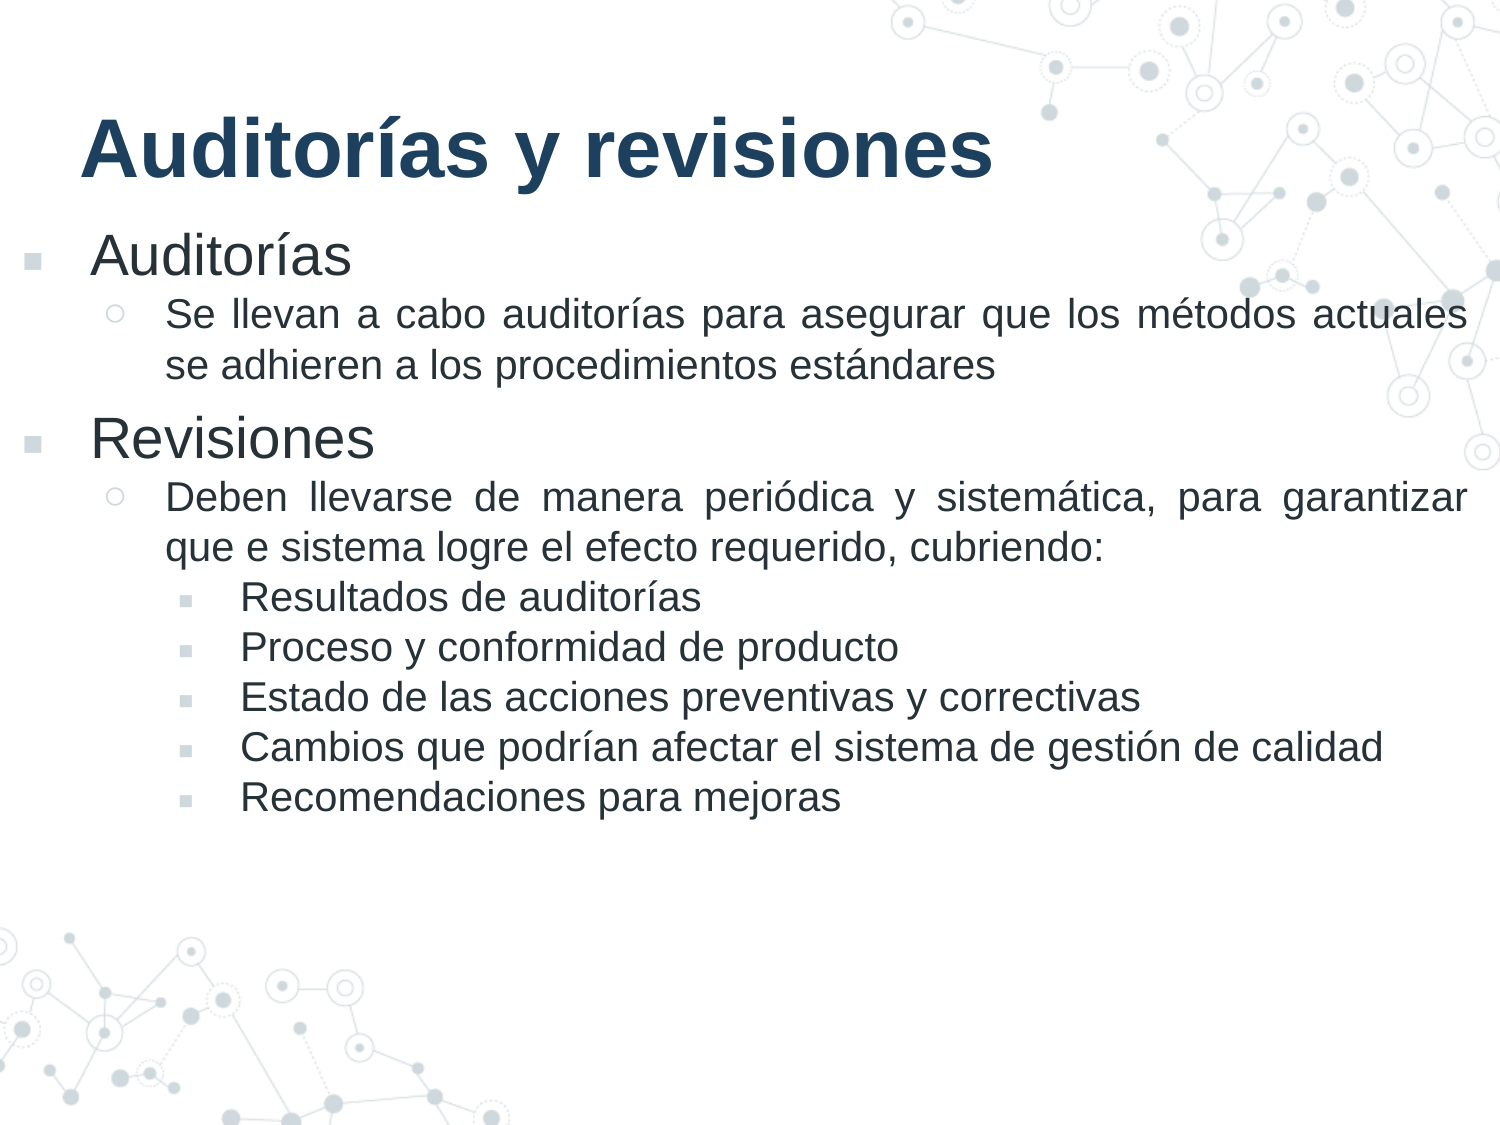

# Auditorías y revisiones
Auditorías
Se llevan a cabo auditorías para asegurar que los métodos actuales se adhieren a los procedimientos estándares
Revisiones
Deben llevarse de manera periódica y sistemática, para garantizar que e sistema logre el efecto requerido, cubriendo:
Resultados de auditorías
Proceso y conformidad de producto
Estado de las acciones preventivas y correctivas
Cambios que podrían afectar el sistema de gestión de calidad
Recomendaciones para mejoras